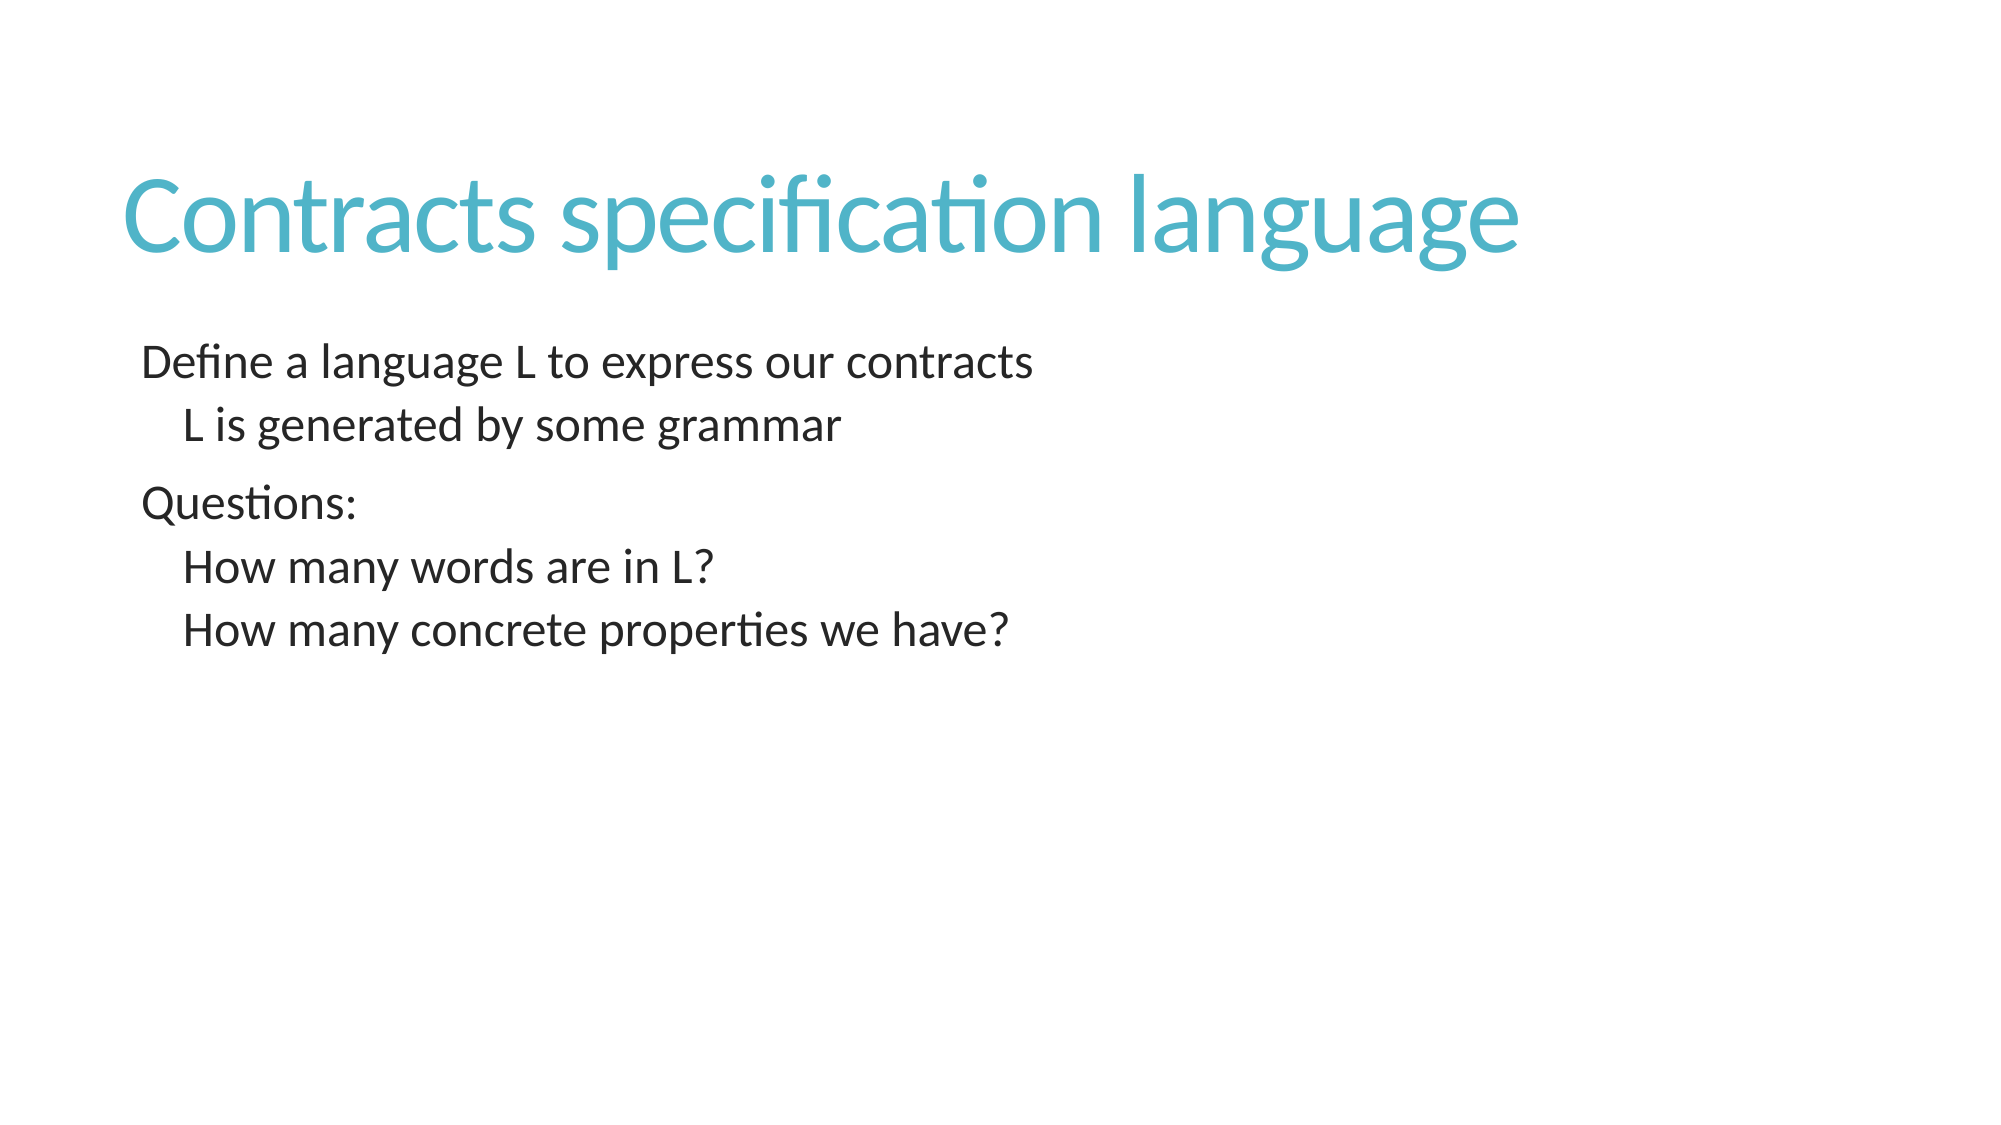

# Contracts specification language
Define a language L to express our contracts
L is generated by some grammar
Questions:
How many words are in L?
How many concrete properties we have?